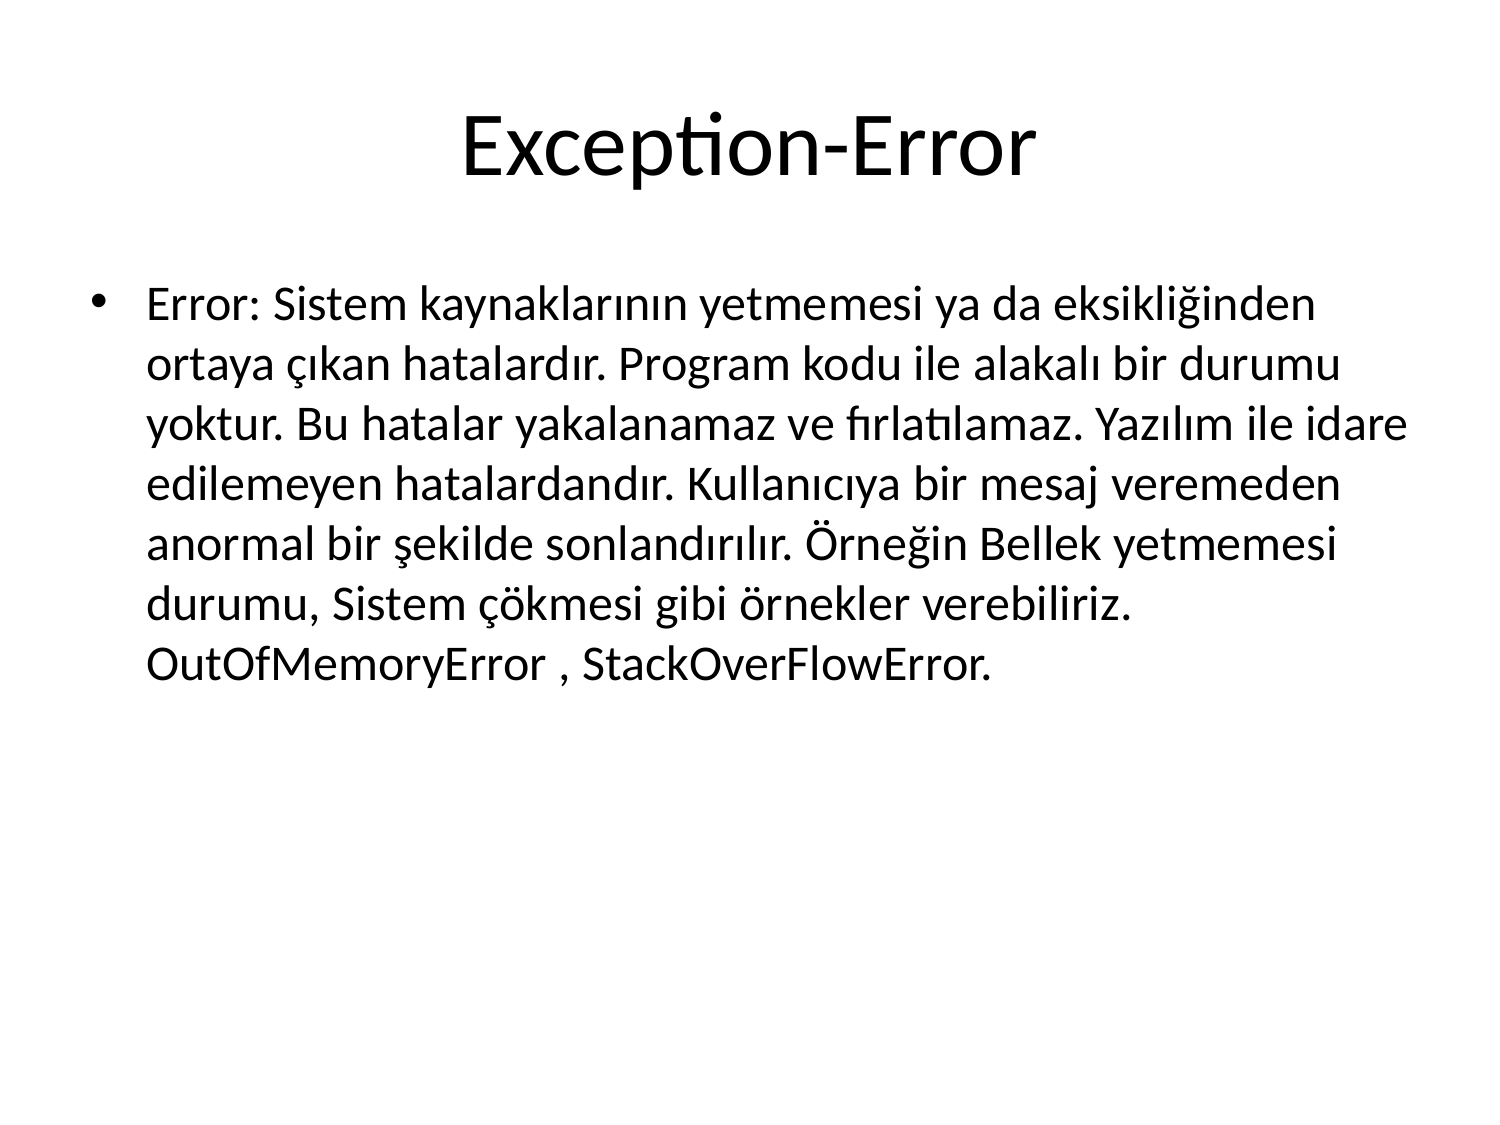

# Exception-Error
Error: Sistem kaynaklarının yetmemesi ya da eksikliğinden ortaya çıkan hatalardır. Program kodu ile alakalı bir durumu yoktur. Bu hatalar yakalanamaz ve fırlatılamaz. Yazılım ile idare edilemeyen hatalardandır. Kullanıcıya bir mesaj veremeden anormal bir şekilde sonlandırılır. Örneğin Bellek yetmemesi durumu, Sistem çökmesi gibi örnekler verebiliriz. OutOfMemoryError , StackOverFlowError.